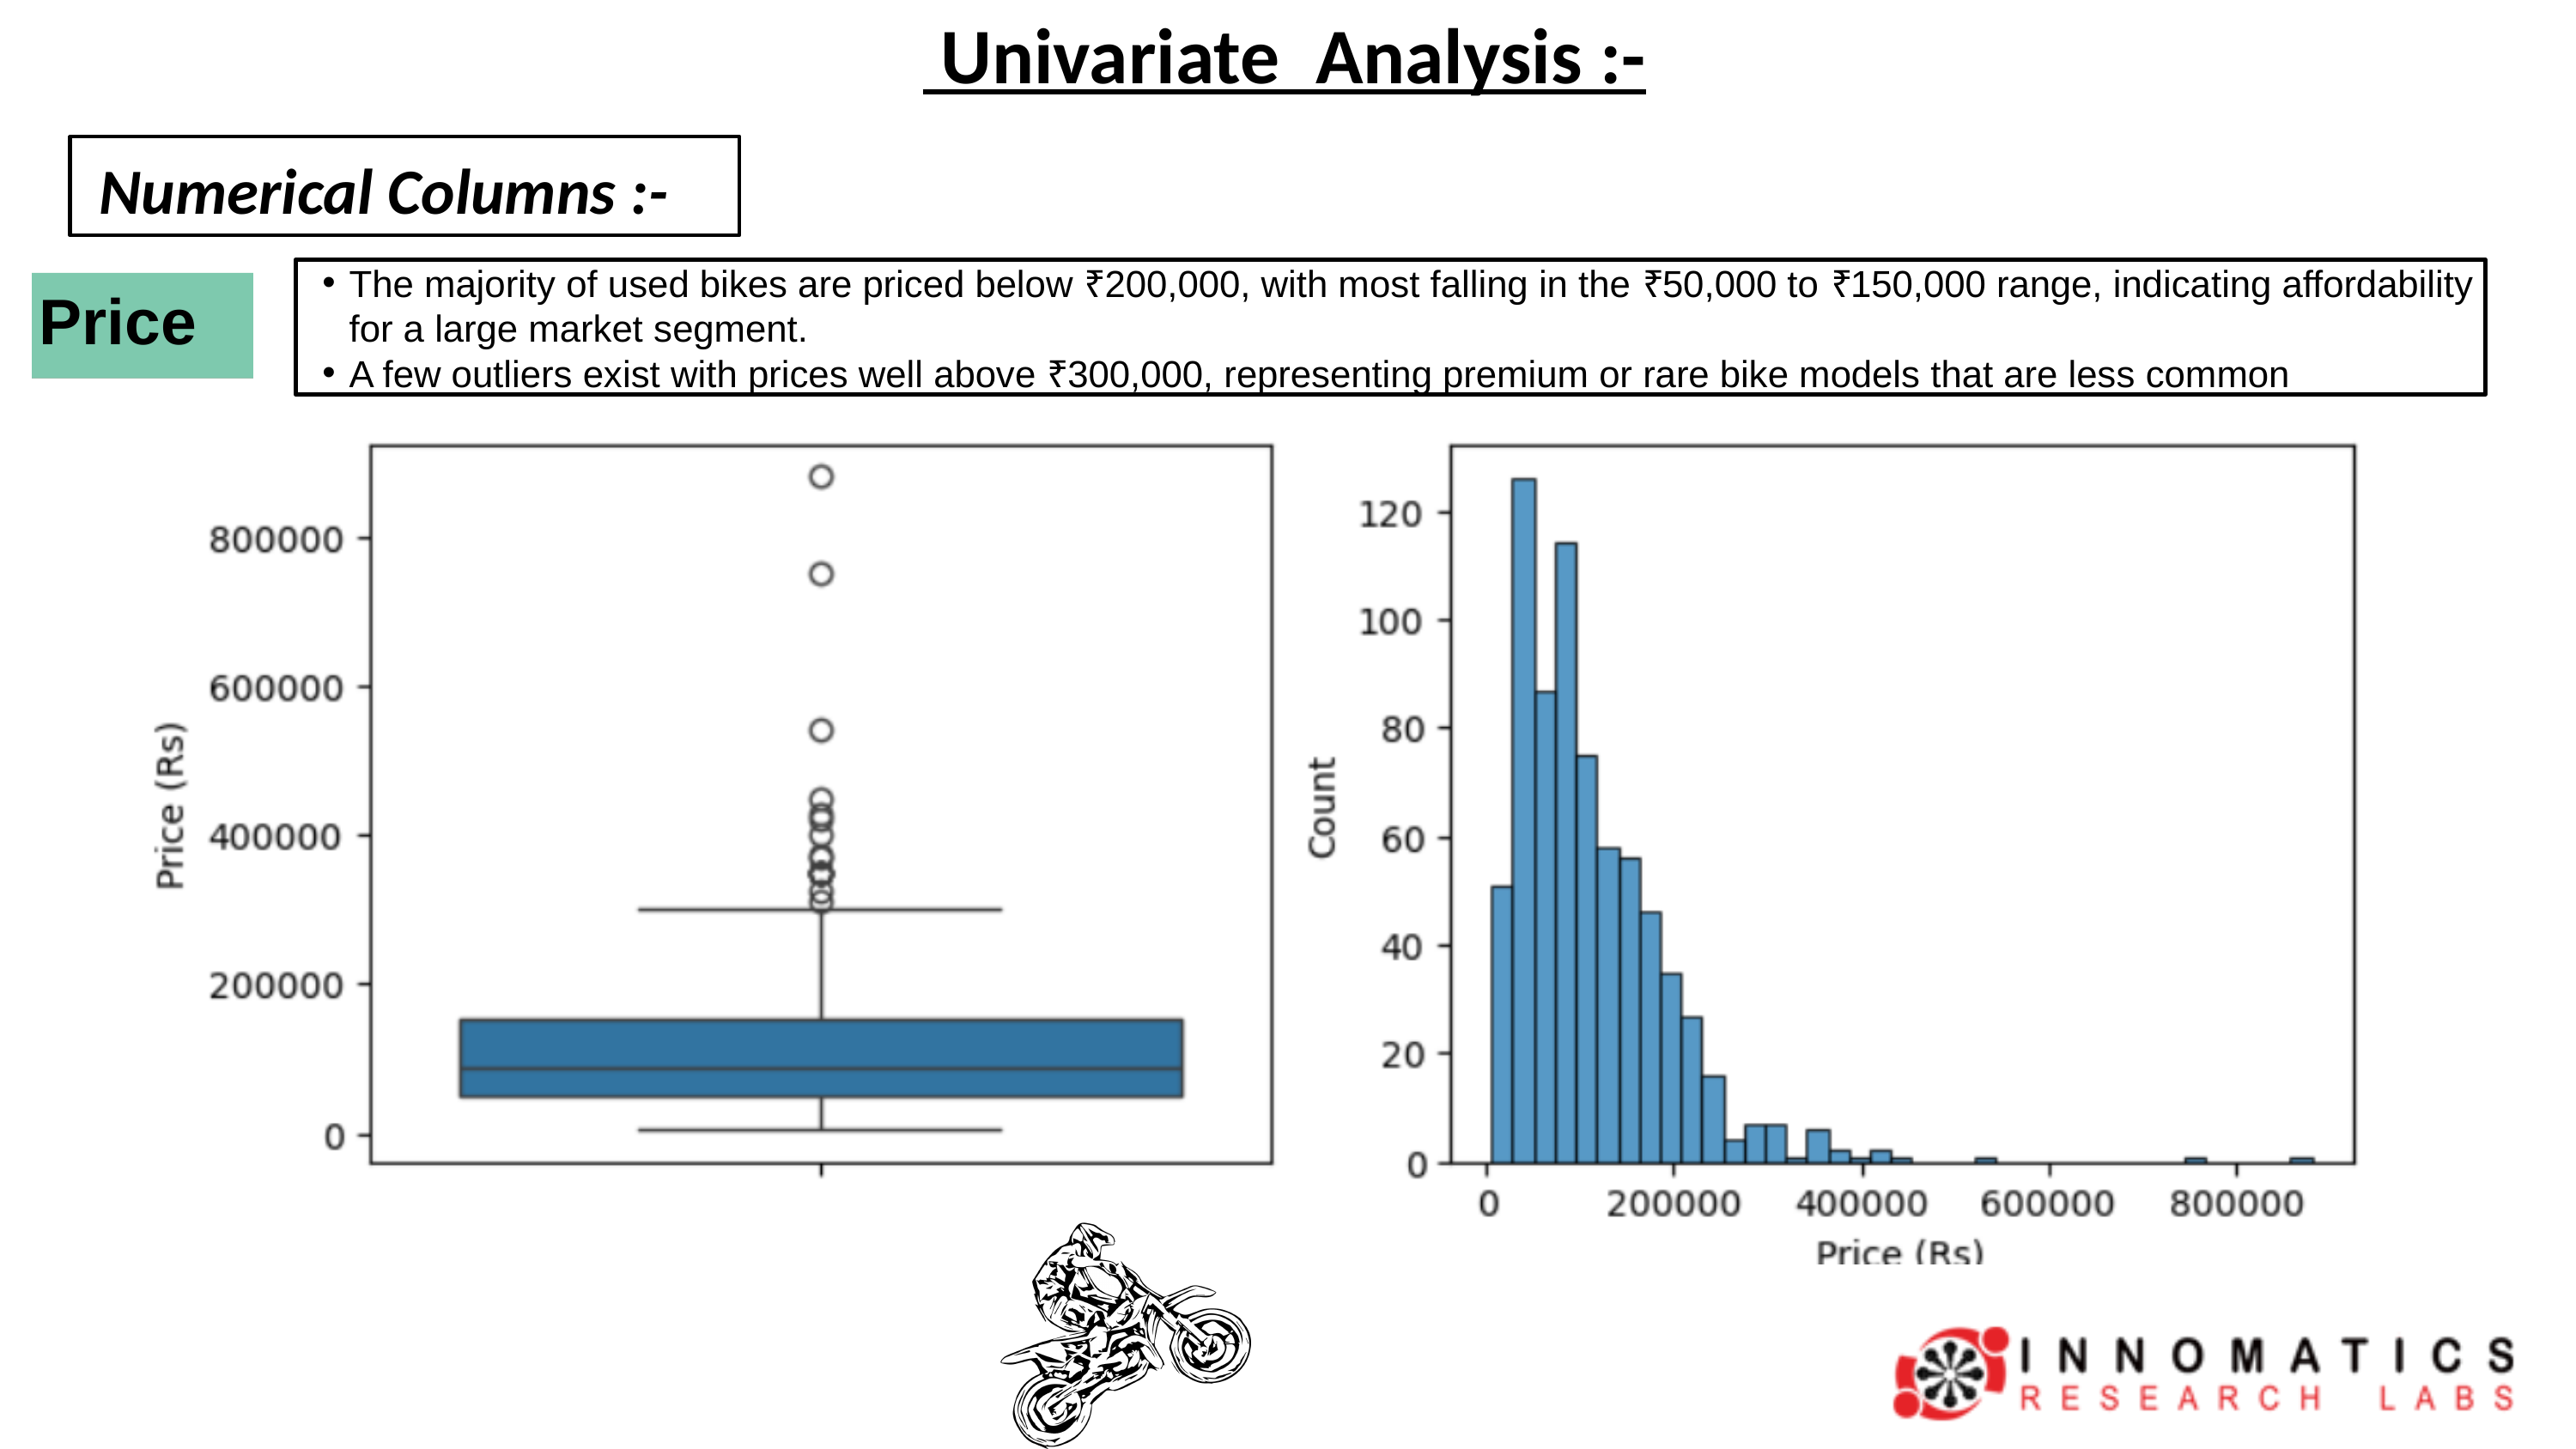

Univariate  Analysis :-
 Numerical Columns :-
The majority of used bikes are priced below ₹200,000, with most falling in the ₹50,000 to ₹150,000 range, indicating affordability for a large market segment.
A few outliers exist with prices well above ₹300,000, representing premium or rare bike models that are less common

Price